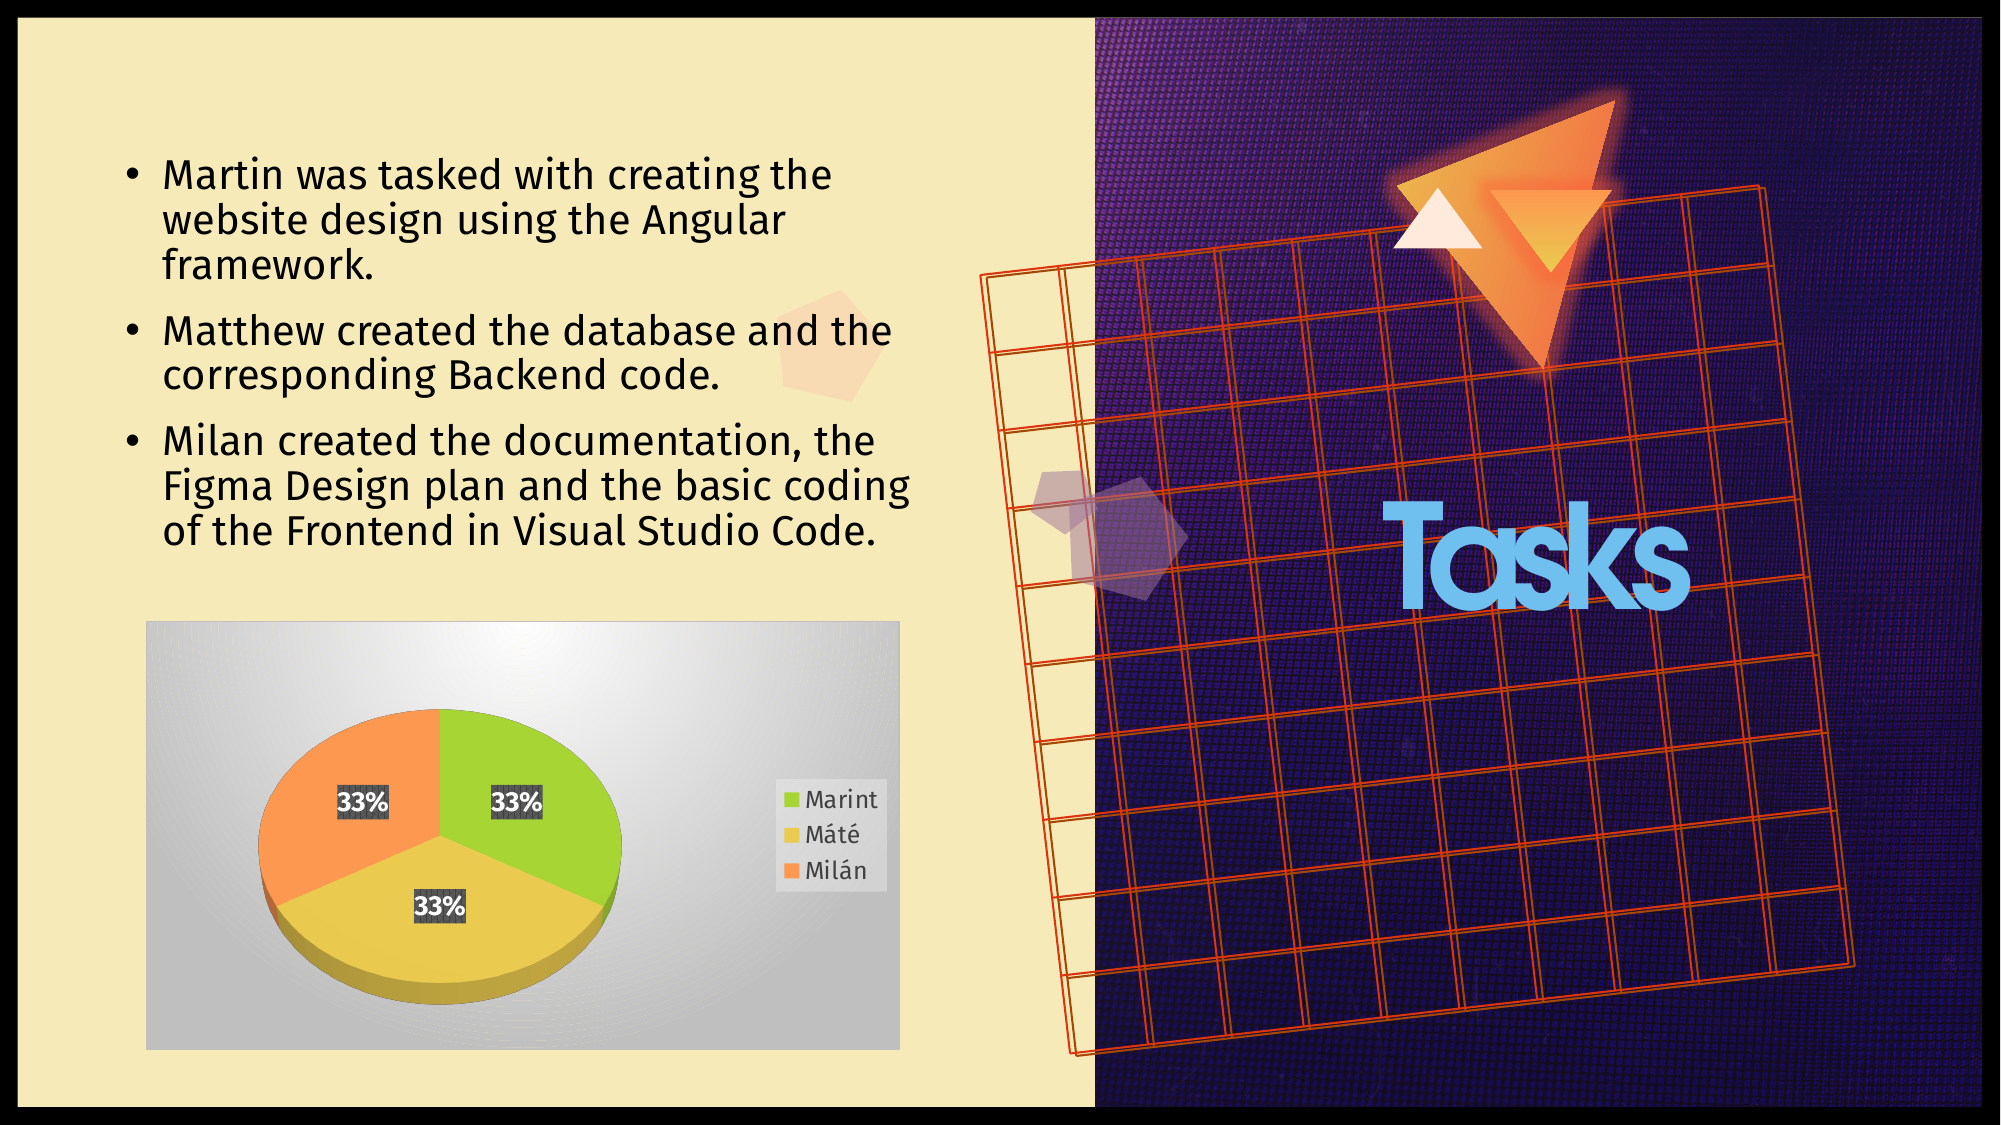

Martin was tasked with creating the website design using the Angular framework.
Matthew created the database and the corresponding Backend code.
Milan created the documentation, the Figma Design plan and the basic coding of the Frontend in Visual Studio Code.
# Tasks

[unsupported chart]